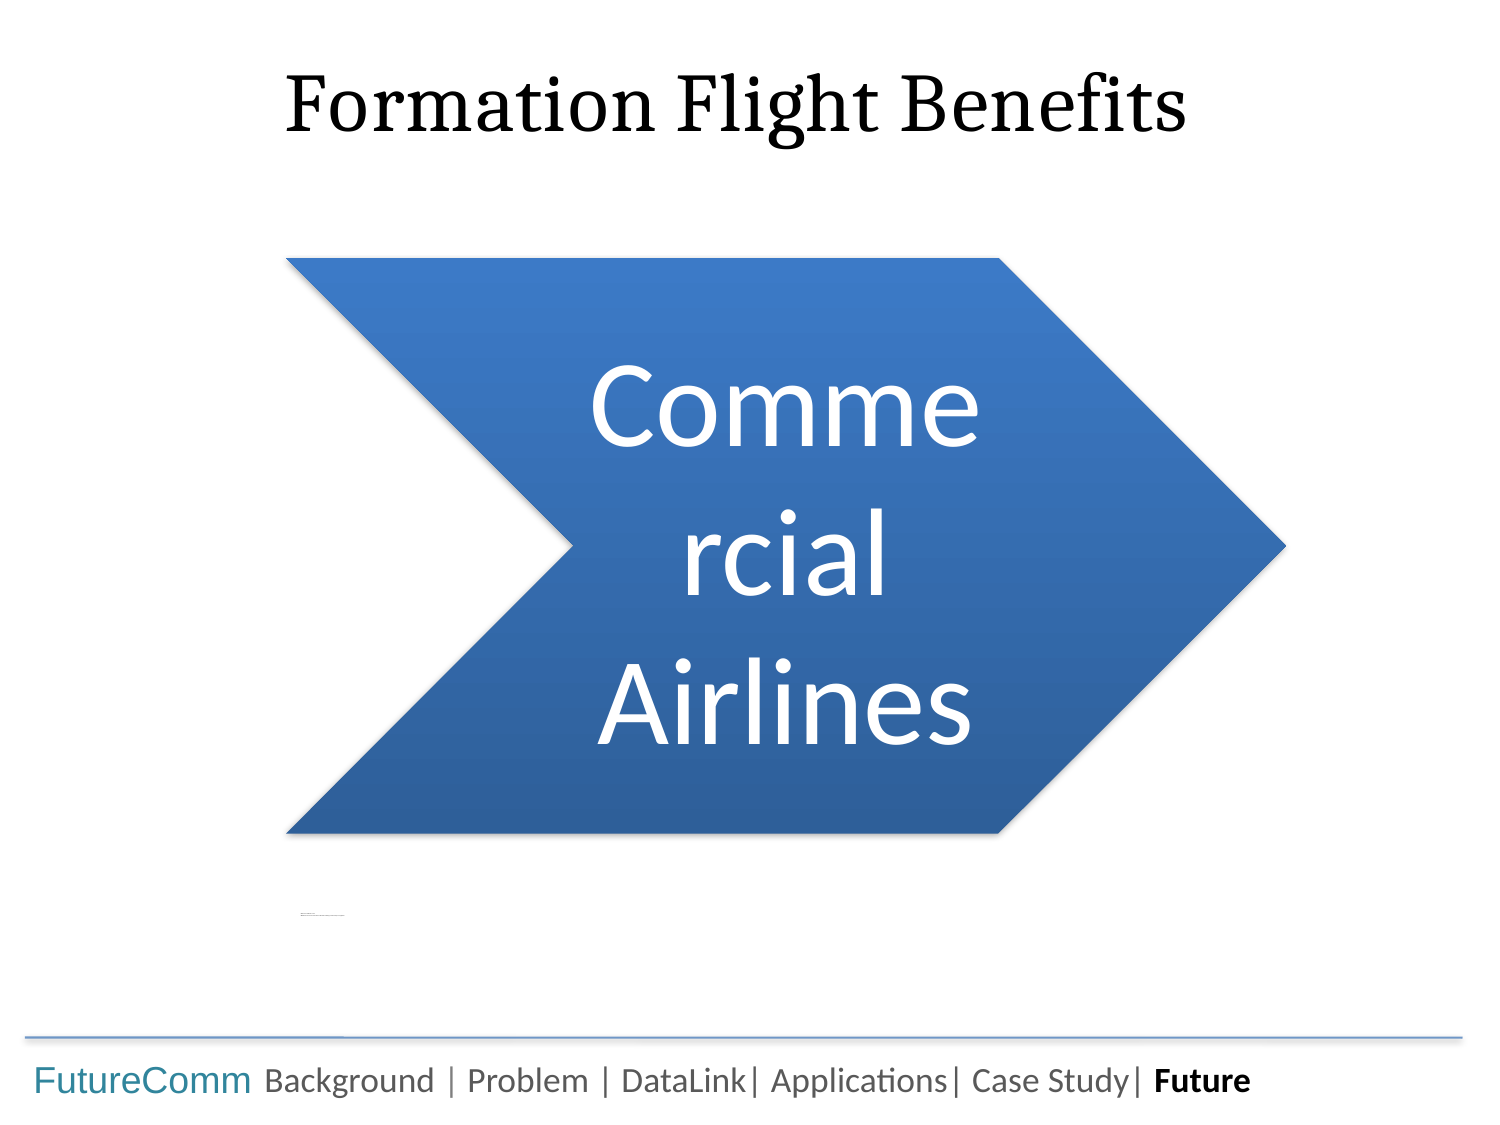

Formation Flight Benefits

Commercial Airlines
Reduces air traffic en-route
Will lead to autonomous formation take-off and landing to reduce airport congestion.
 FutureComm
Background | Problem | DataLink| Applications| Case Study| Future